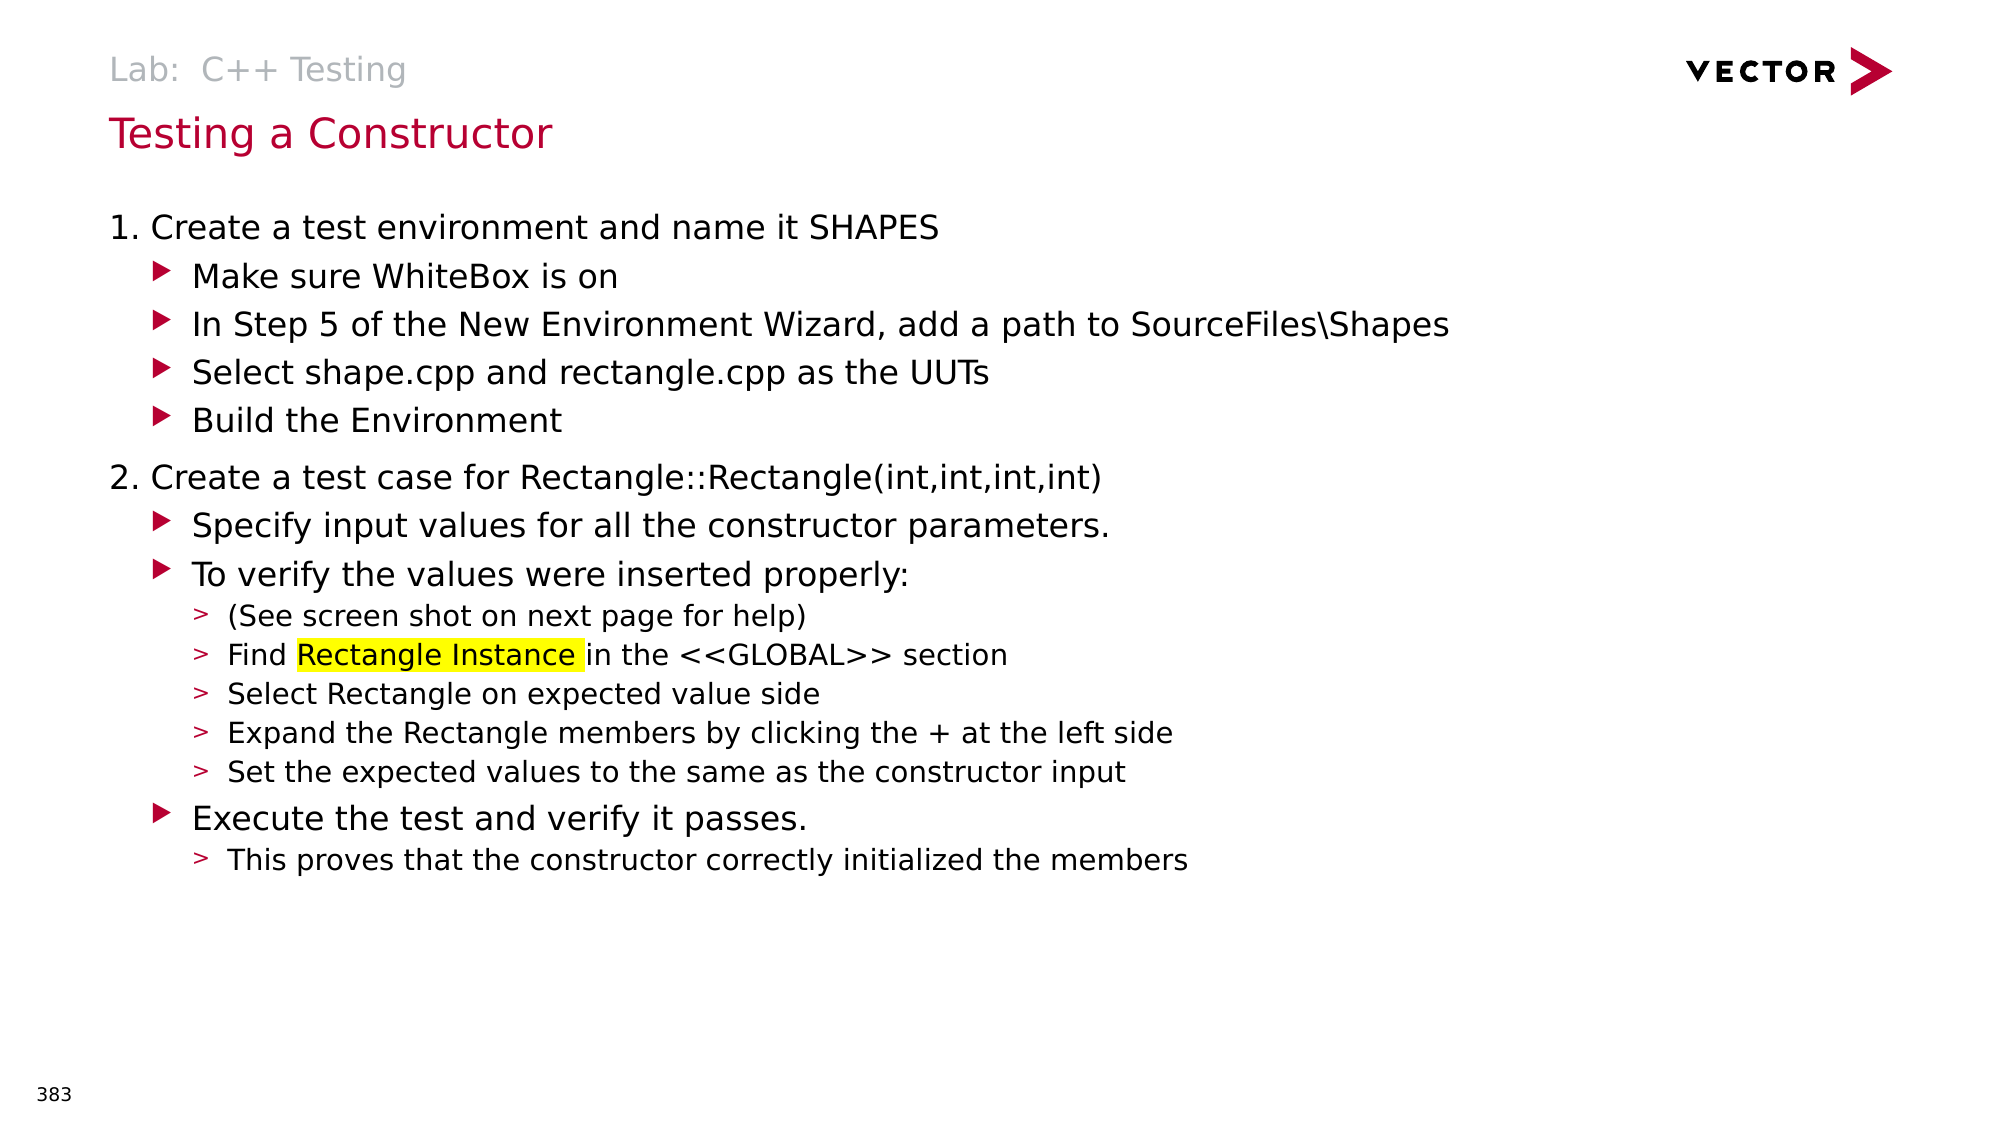

# Lab:  C++ Testing
Testing a Constructor
Create a test environment and name it SHAPES
Make sure WhiteBox is on
In Step 5 of the New Environment Wizard, add a path to SourceFiles\Shapes
Select shape.cpp and rectangle.cpp as the UUTs
Build the Environment
Create a test case for Rectangle::Rectangle(int,int,int,int)
Specify input values for all the constructor parameters.
To verify the values were inserted properly:
(See screen shot on next page for help)
Find Rectangle Instance in the <<GLOBAL>> section
Select Rectangle on expected value side
Expand the Rectangle members by clicking the + at the left side
Set the expected values to the same as the constructor input
Execute the test and verify it passes.
This proves that the constructor correctly initialized the members